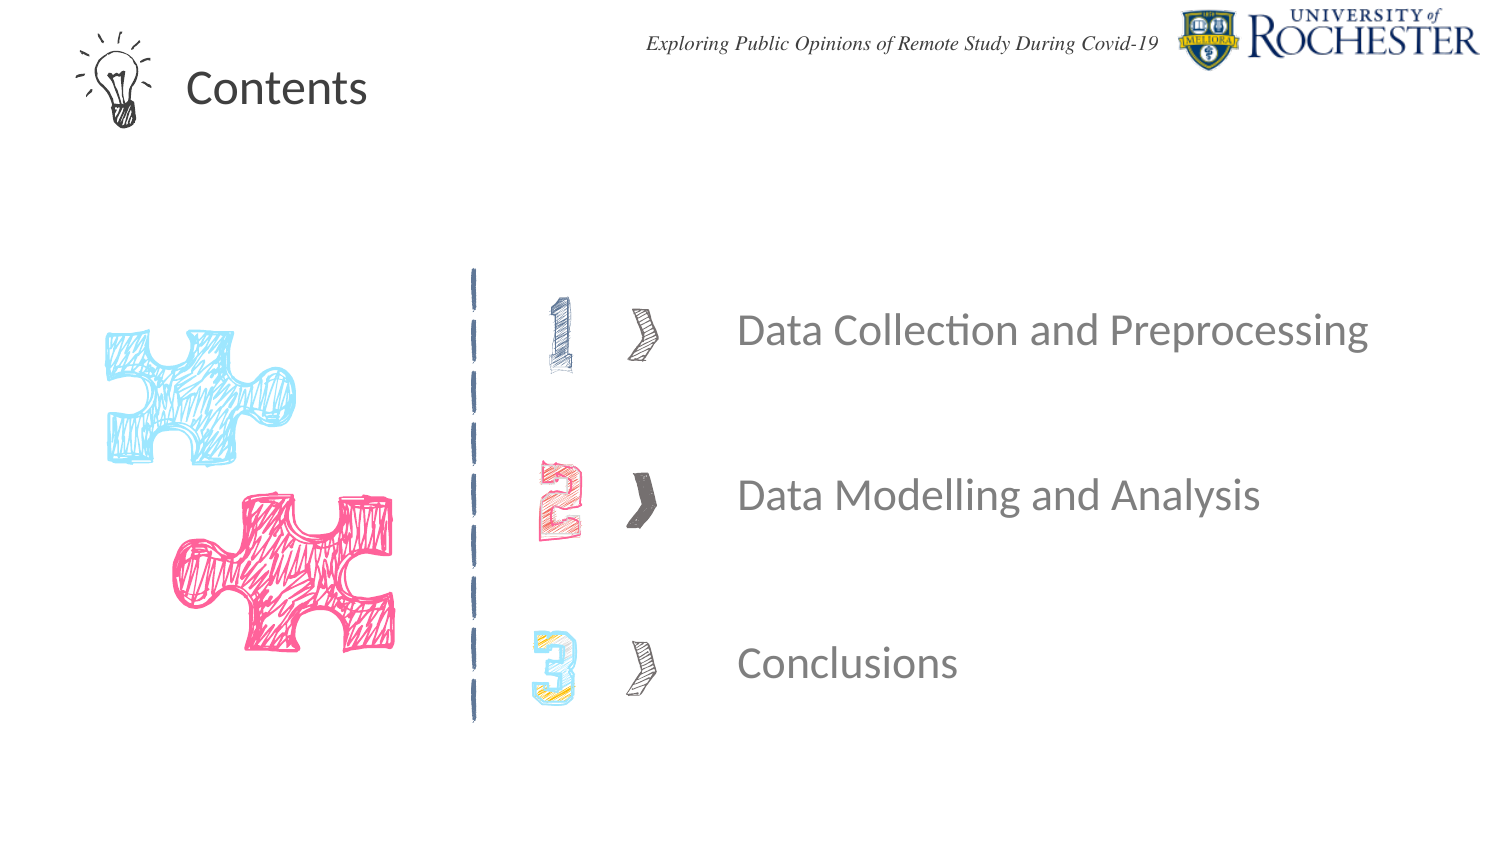

Contents

Data Collection and Preprocessing

Data Modelling and Analysis

Conclusions